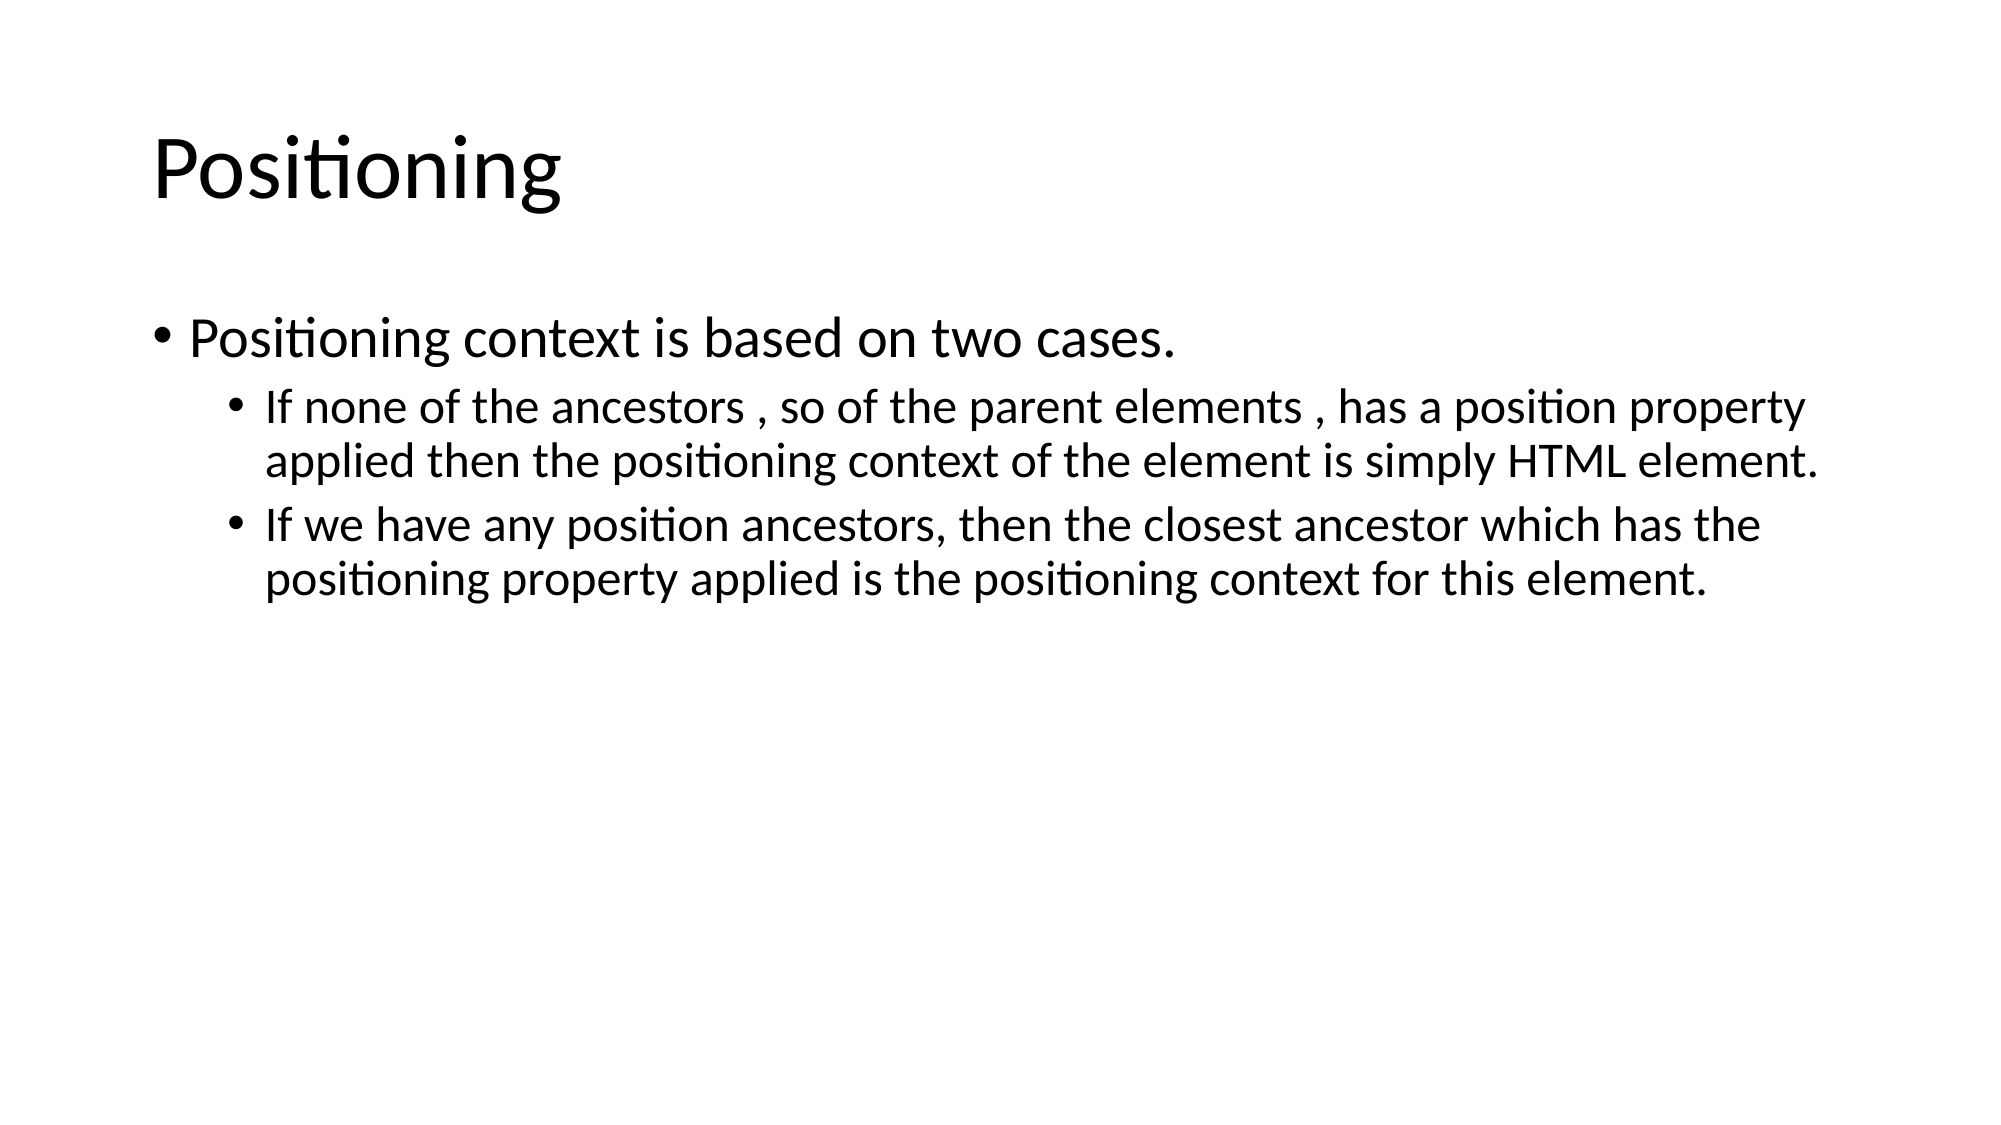

# Positioning
Positioning context is based on two cases.
If none of the ancestors , so of the parent elements , has a position property applied then the positioning context of the element is simply HTML element.
If we have any position ancestors, then the closest ancestor which has the positioning property applied is the positioning context for this element.